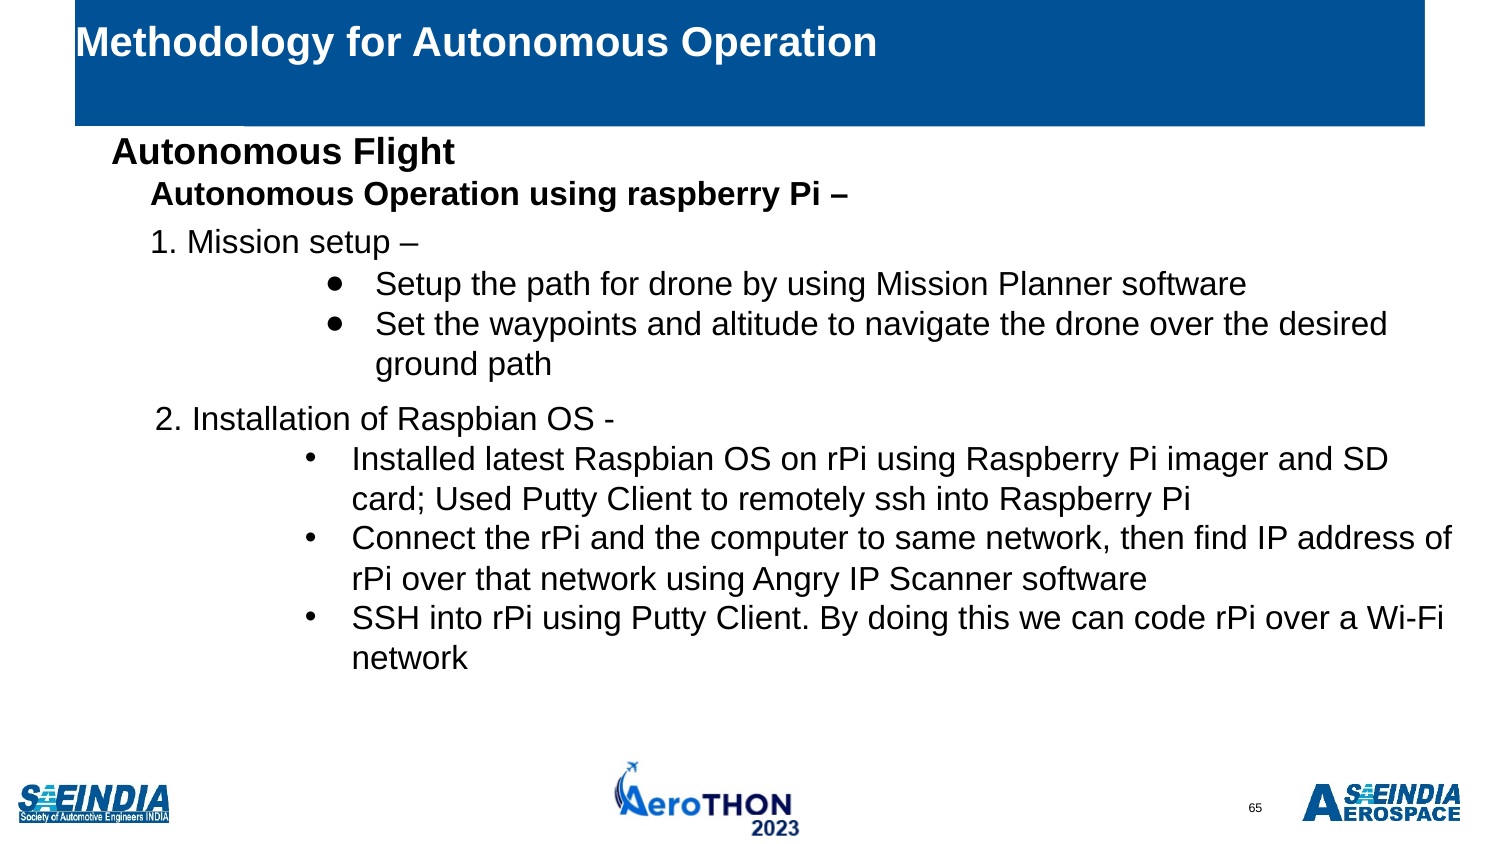

# Methodology for Autonomous Operation
Autonomous Flight
Autonomous Operation using raspberry Pi –
1. Mission setup –
Setup the path for drone by using Mission Planner software
Set the waypoints and altitude to navigate the drone over the desired ground path
2. Installation of Raspbian OS -
Installed latest Raspbian OS on rPi using Raspberry Pi imager and SD card; Used Putty Client to remotely ssh into Raspberry Pi
Connect the rPi and the computer to same network, then find IP address of rPi over that network using Angry IP Scanner software
SSH into rPi using Putty Client. By doing this we can code rPi over a Wi-Fi network

65